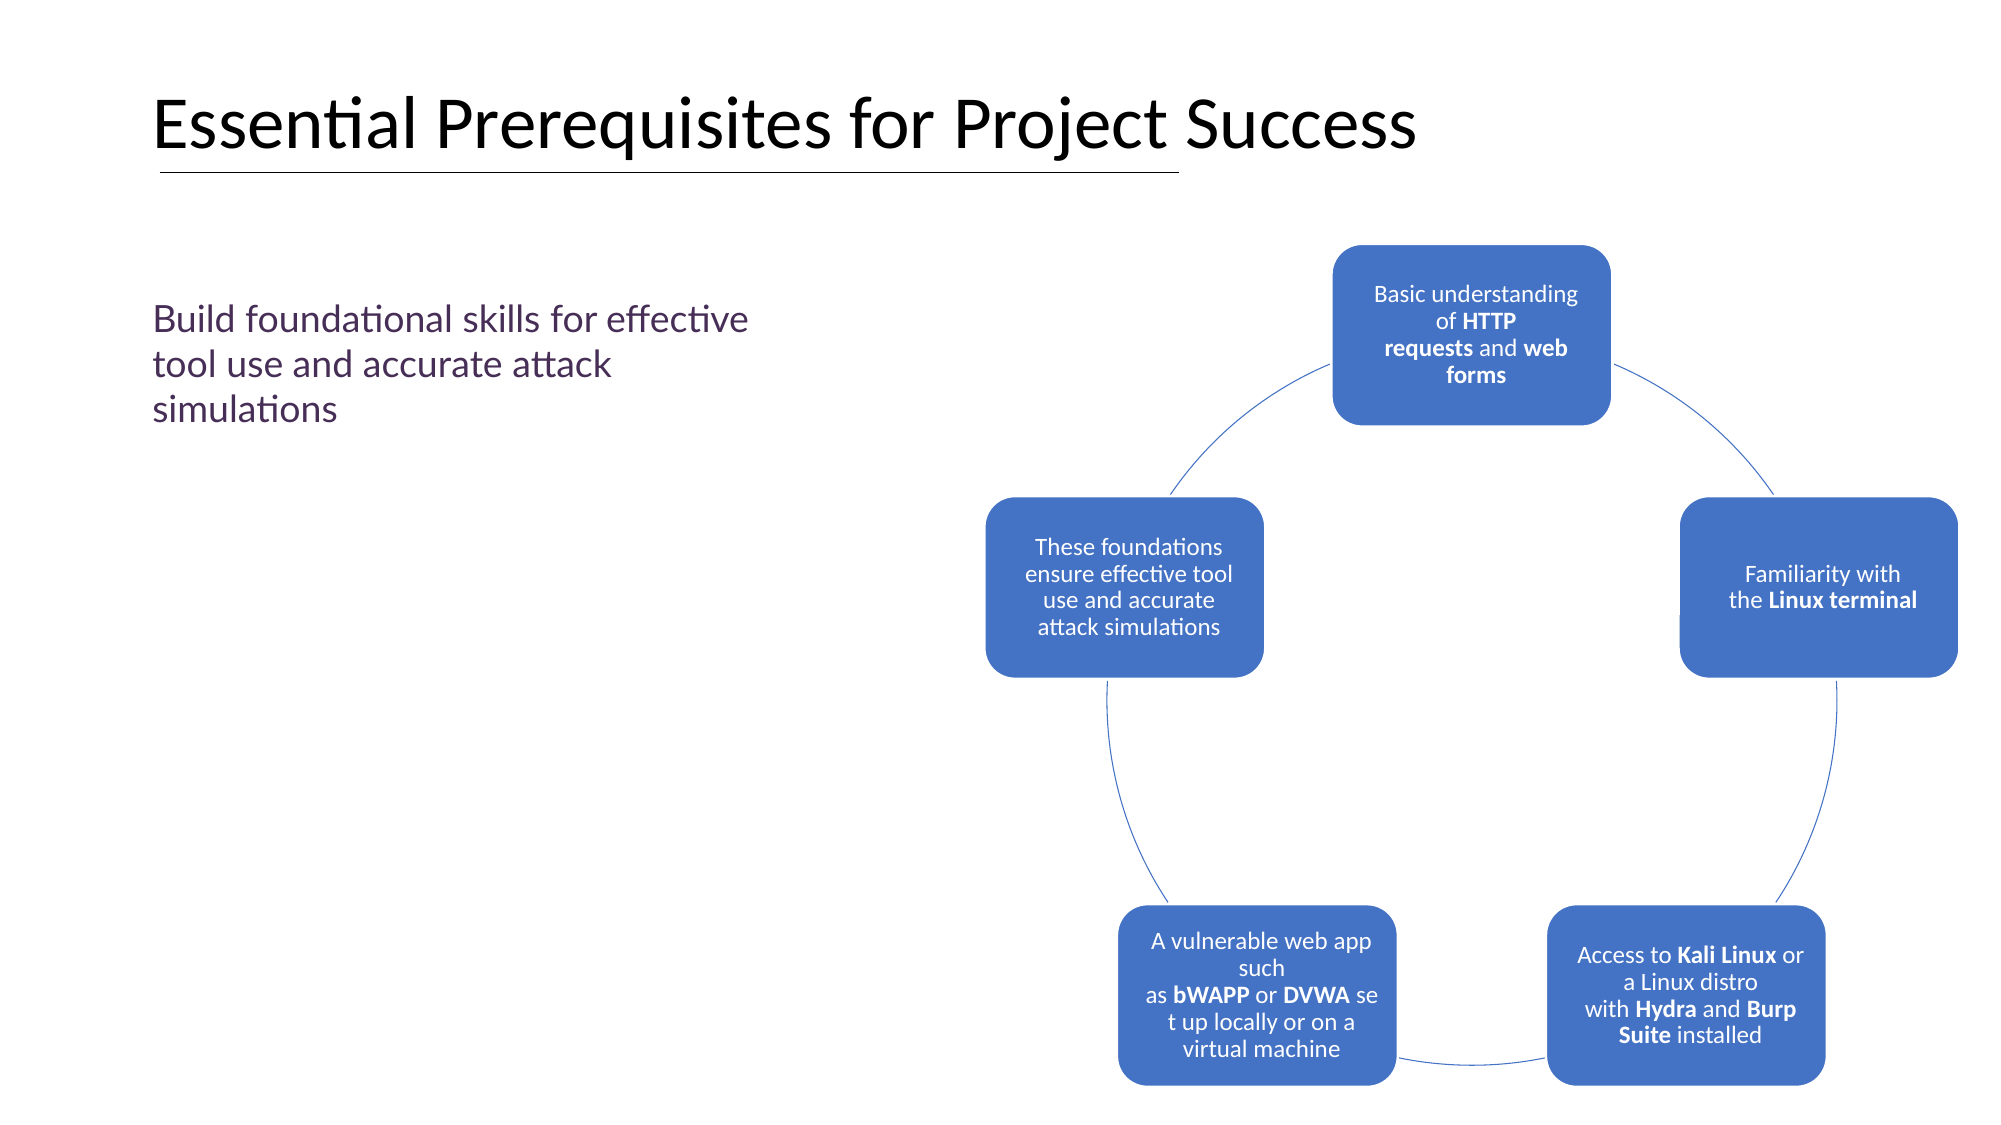

# Essential Prerequisites for Project Success
Basic understanding of HTTP requests and web forms
Familiarity with the Linux terminal
Access to Kali Linux or a Linux distro with Hydra and Burp Suite installed
A vulnerable web app such as bWAPP or DVWA set up locally or on a virtual machine
These foundations ensure effective tool use and accurate attack simulations
Build foundational skills for effective tool use and accurate attack simulations